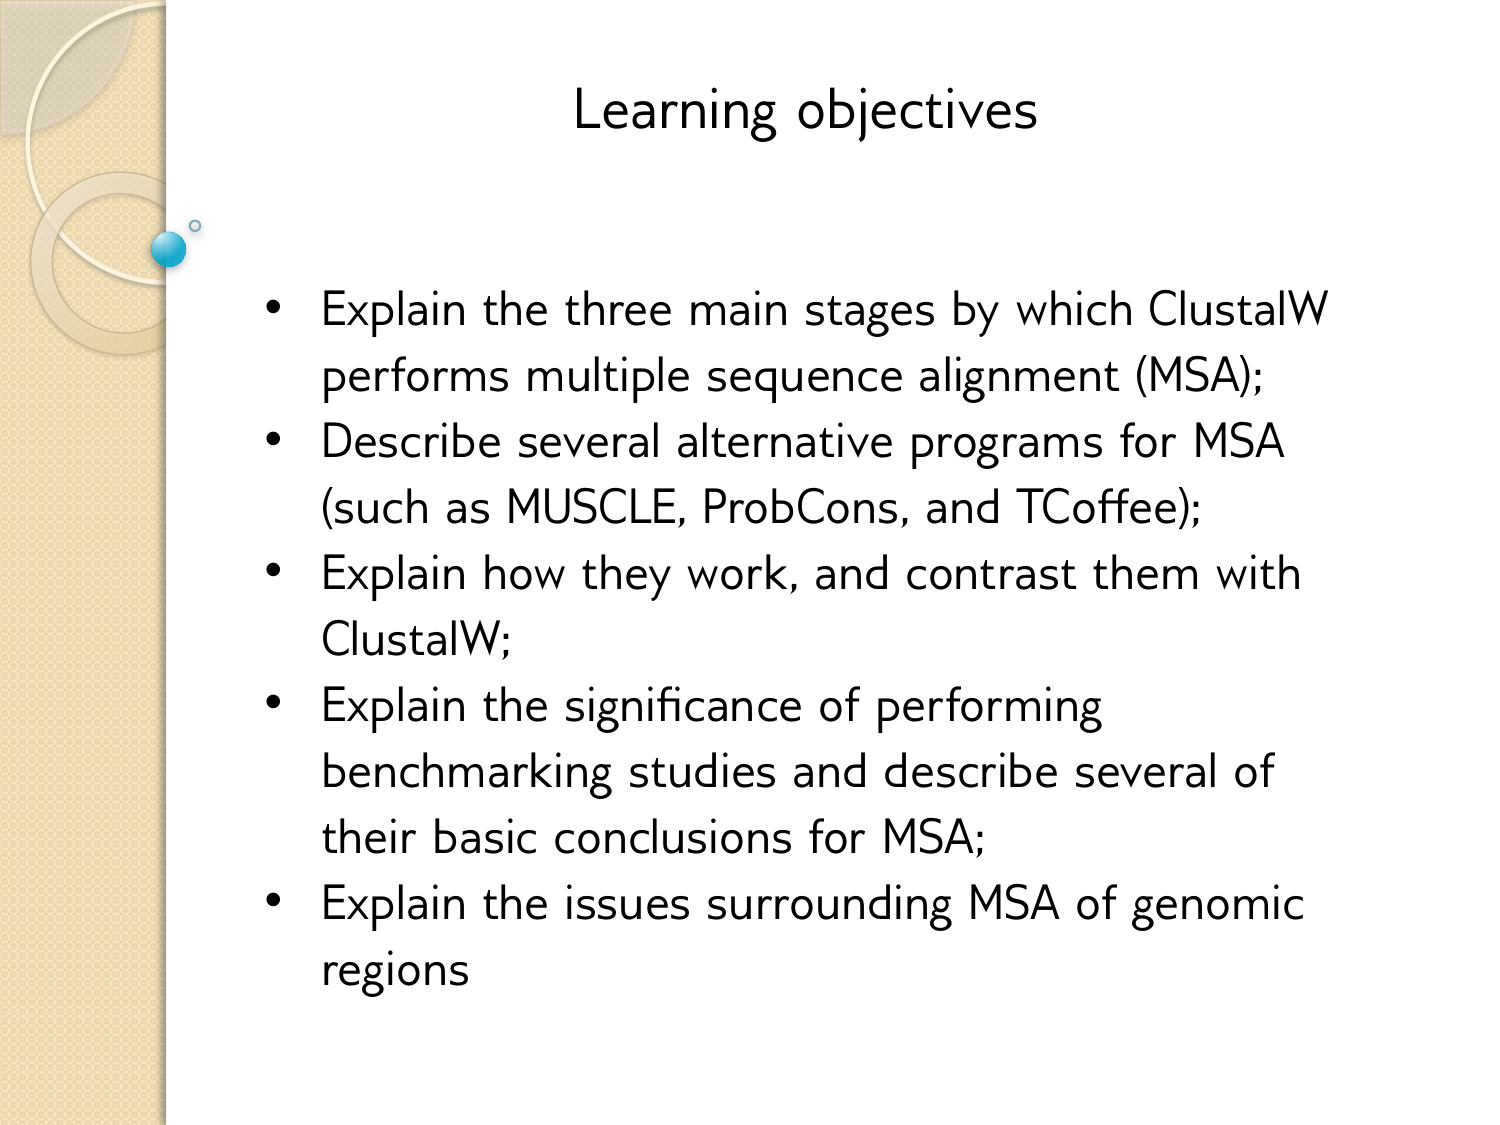

Learning objectives
Explain the three main stages by which ClustalW performs multiple sequence alignment (MSA);
Describe several alternative programs for MSA (such as MUSCLE, ProbCons, and TCoffee);
Explain how they work, and contrast them with ClustalW;
Explain the significance of performing benchmarking studies and describe several of their basic conclusions for MSA;
Explain the issues surrounding MSA of genomic regions